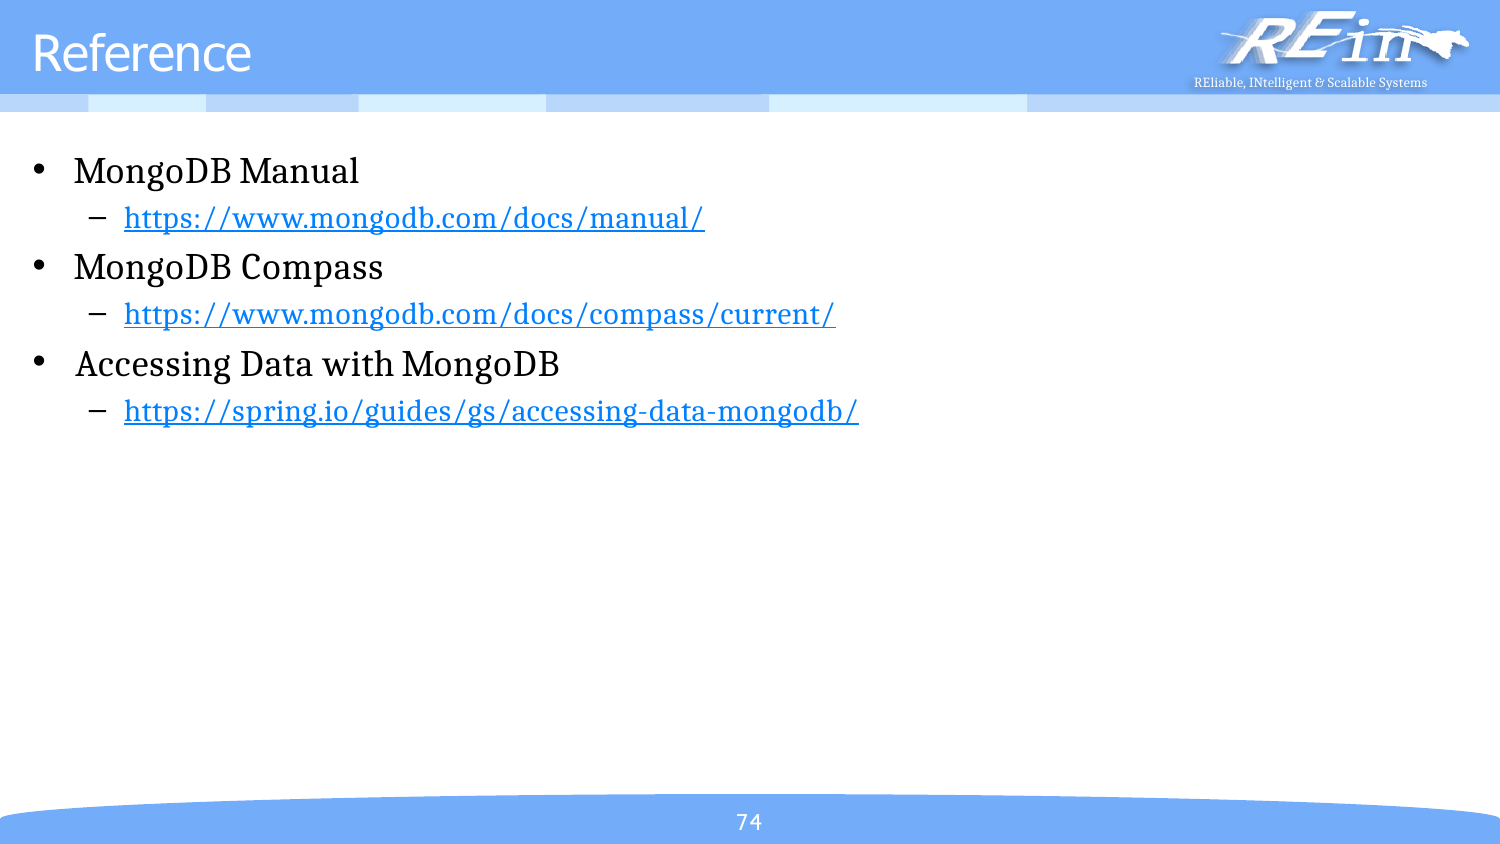

# Reference
MongoDB Manual
https://www.mongodb.com/docs/manual/
MongoDB Compass
https://www.mongodb.com/docs/compass/current/
Accessing Data with MongoDB
https://spring.io/guides/gs/accessing-data-mongodb/

74